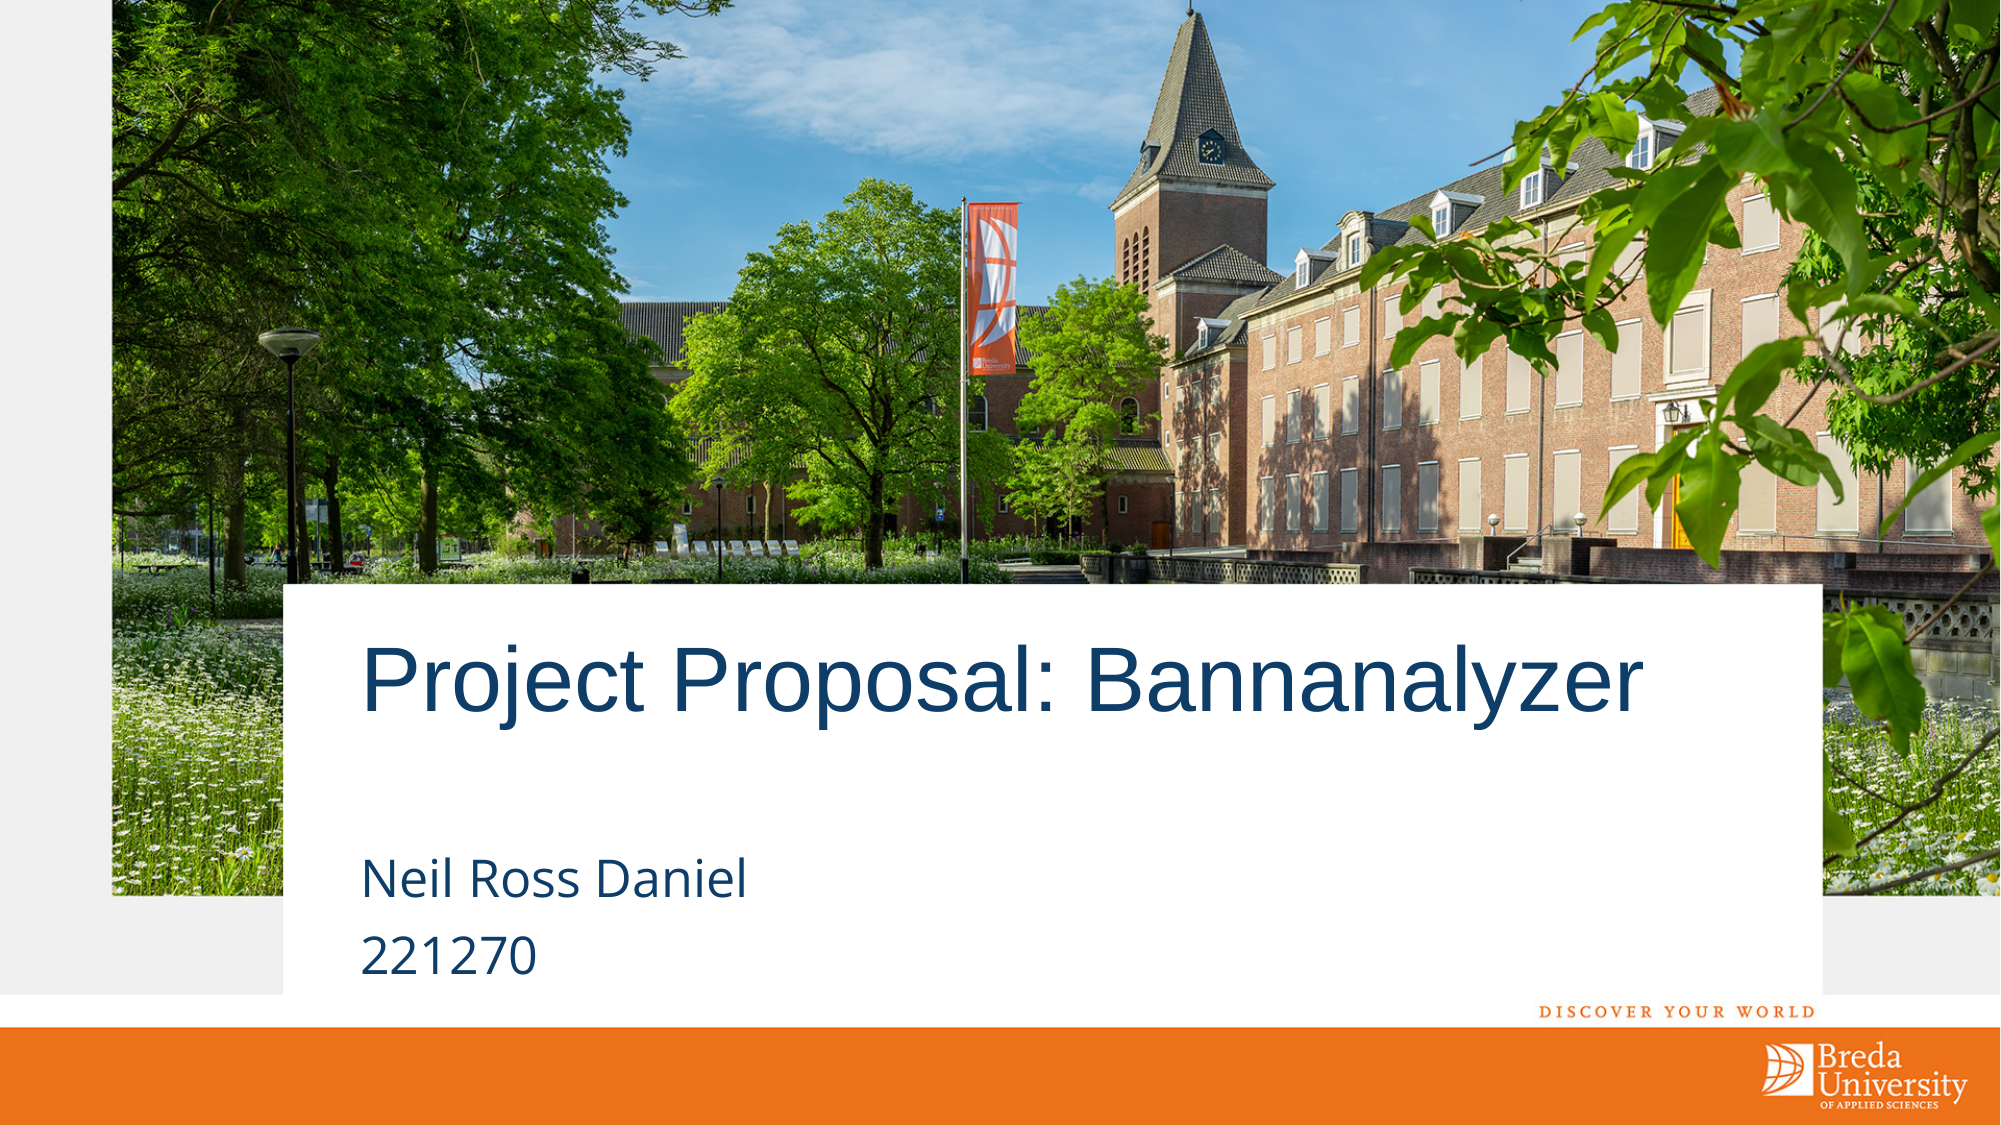

# Project Proposal: Bannanalyzer
Neil Ross Daniel
221270